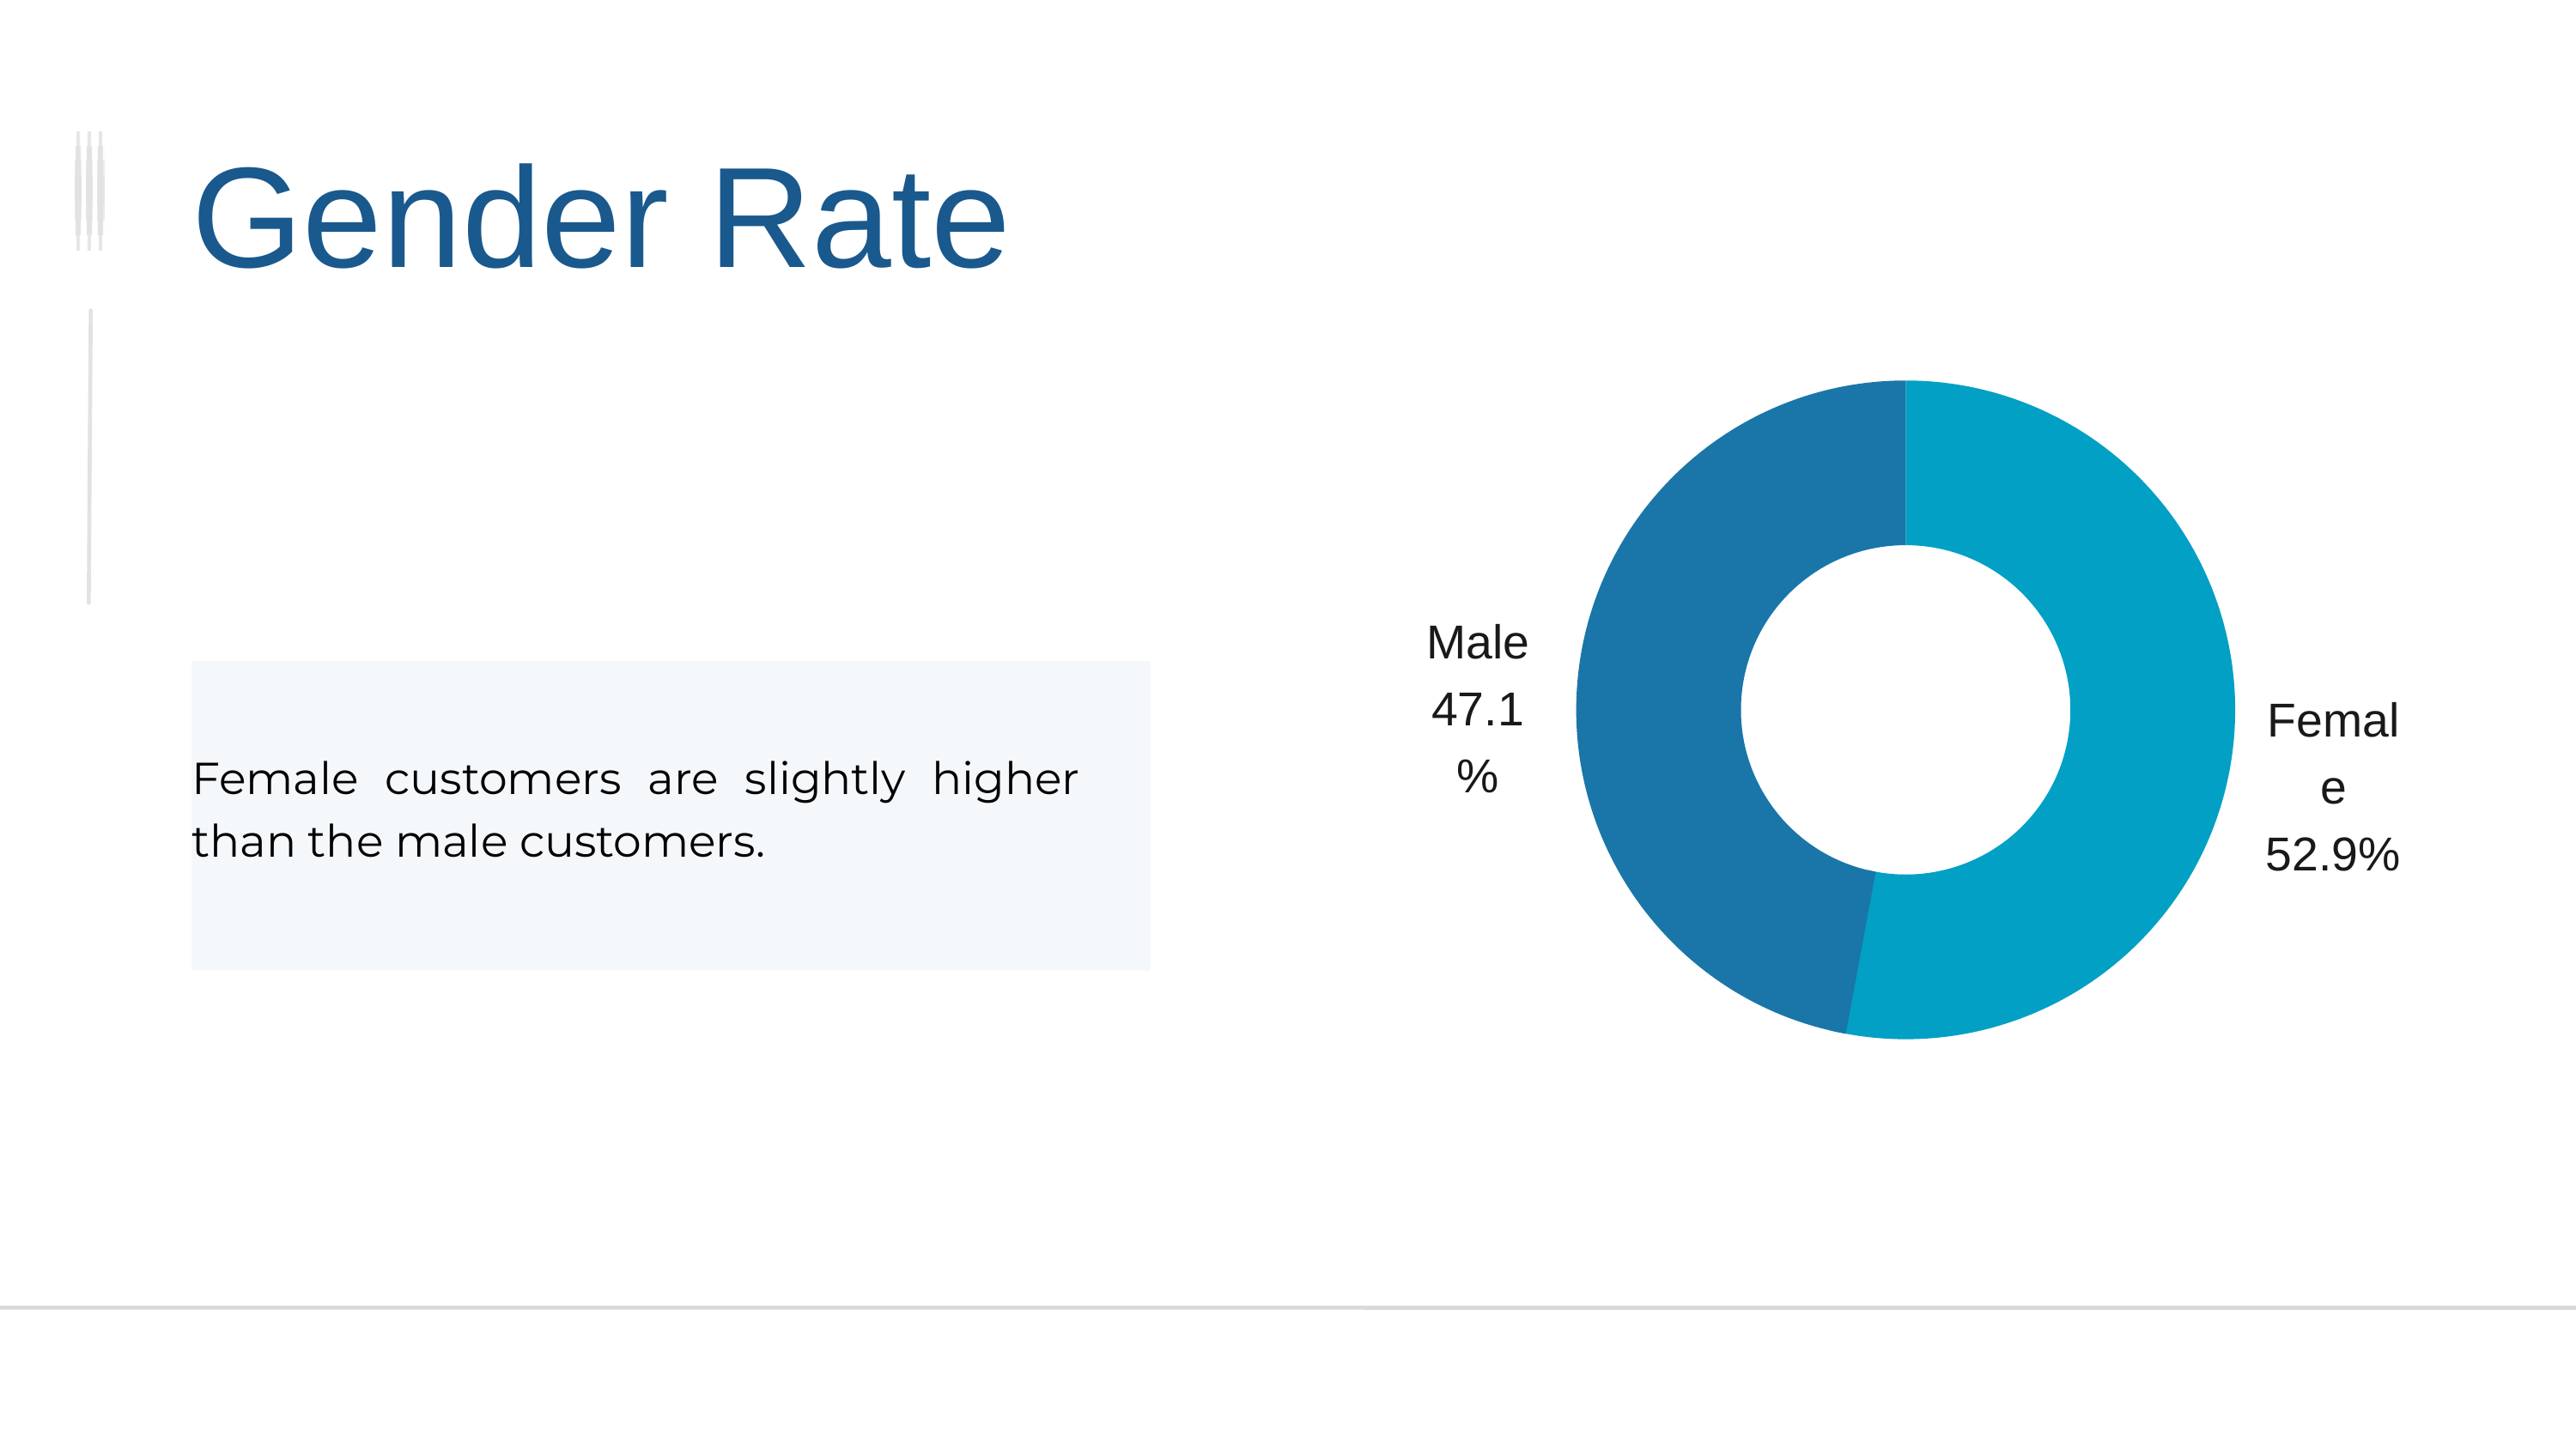

Gender Rate

Male
47.1%
Female
52.9%

Female customers are slightly higher than the male customers.